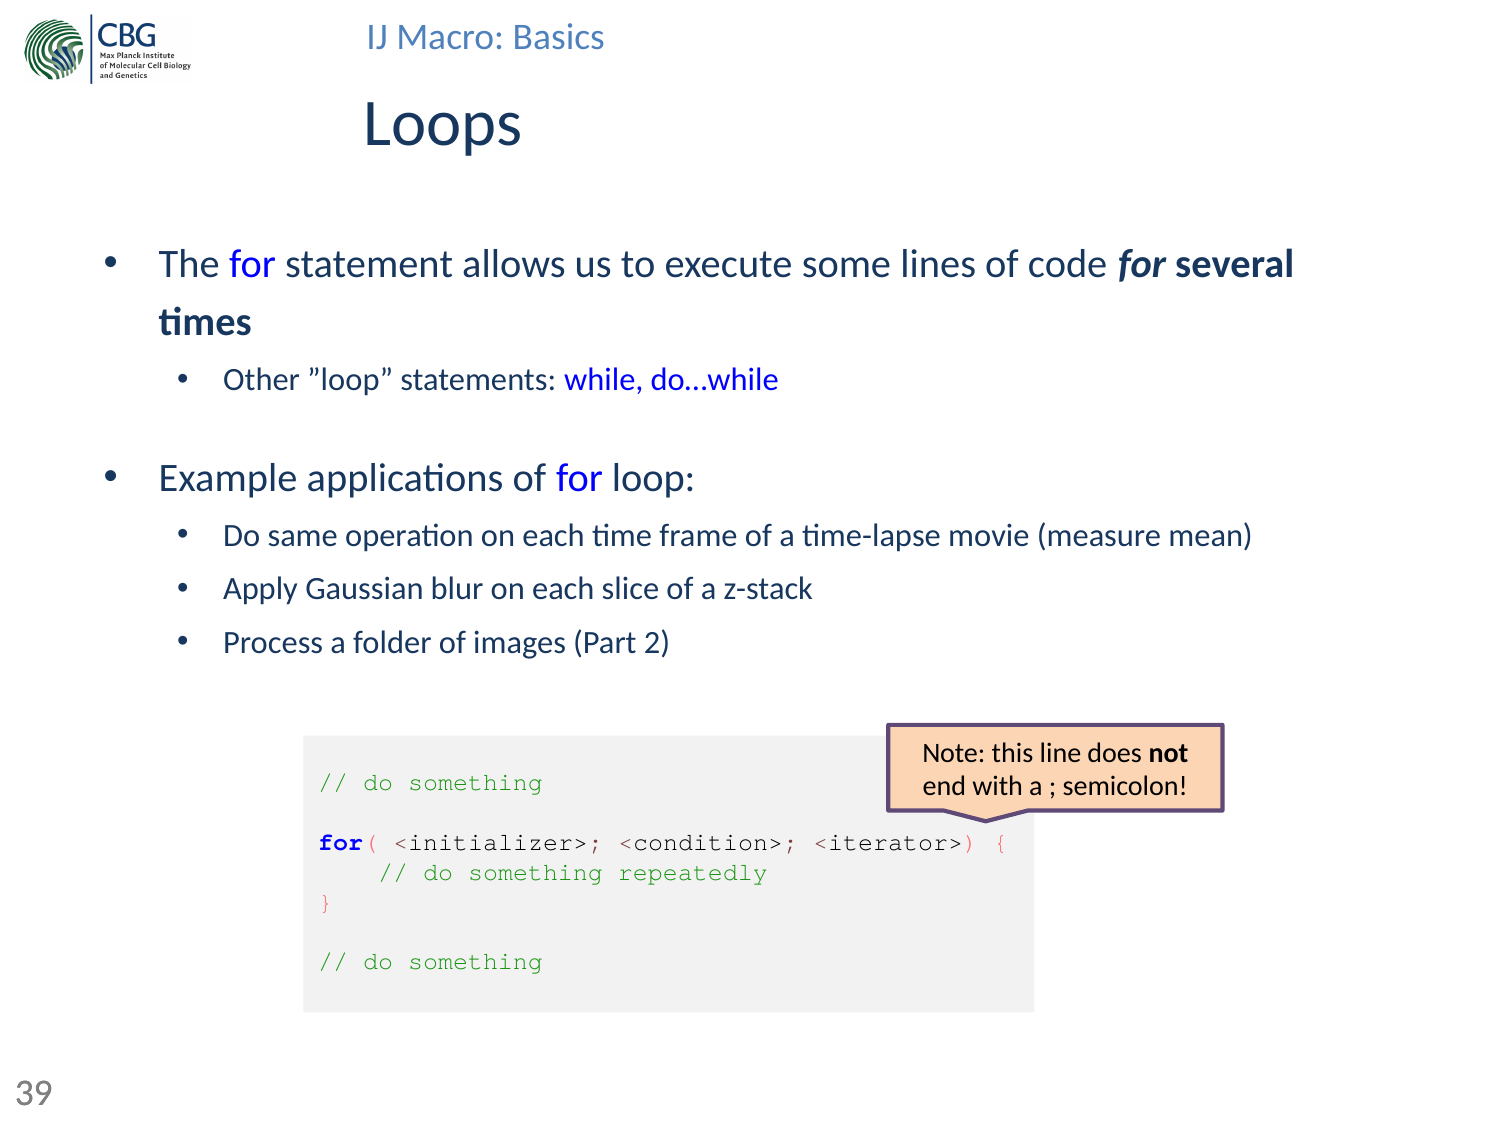

# Loops
The for statement allows us to execute some lines of code for several times
Other ”loop” statements: while, do…while

Example applications of for loop:
Do same operation on each time frame of a time-lapse movie (measure mean)
Apply Gaussian blur on each slice of a z-stack
Process a folder of images (Part 2)

// do something

for( <initializer>; <condition>; <iterator>) {
    // do something repeatedly
}

// do something

Note: this line does not end with a ; semicolon!